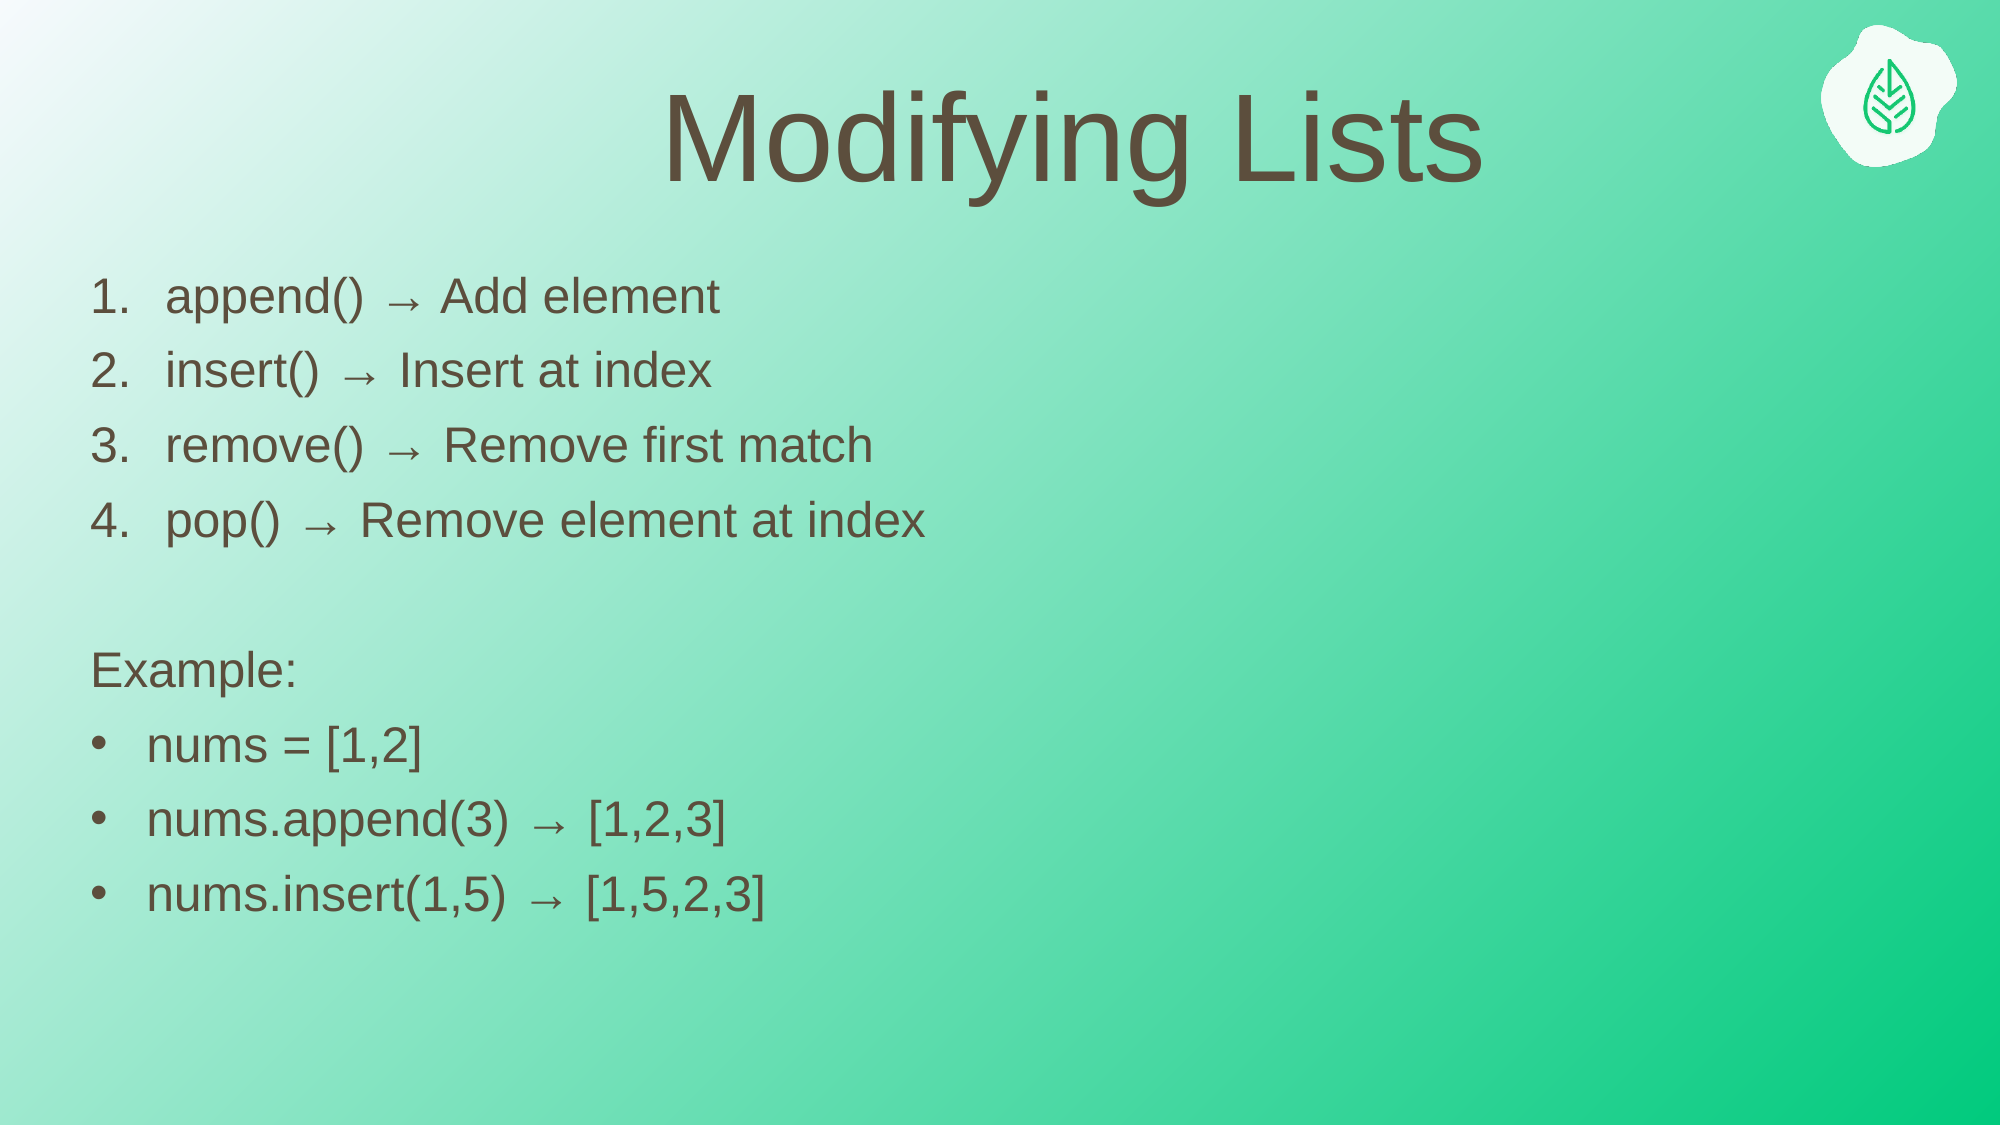

Modifying Lists
append() → Add element
insert() → Insert at index
remove() → Remove first match
pop() → Remove element at index

Example:
nums = [1,2]
nums.append(3) → [1,2,3]
nums.insert(1,5) → [1,5,2,3]